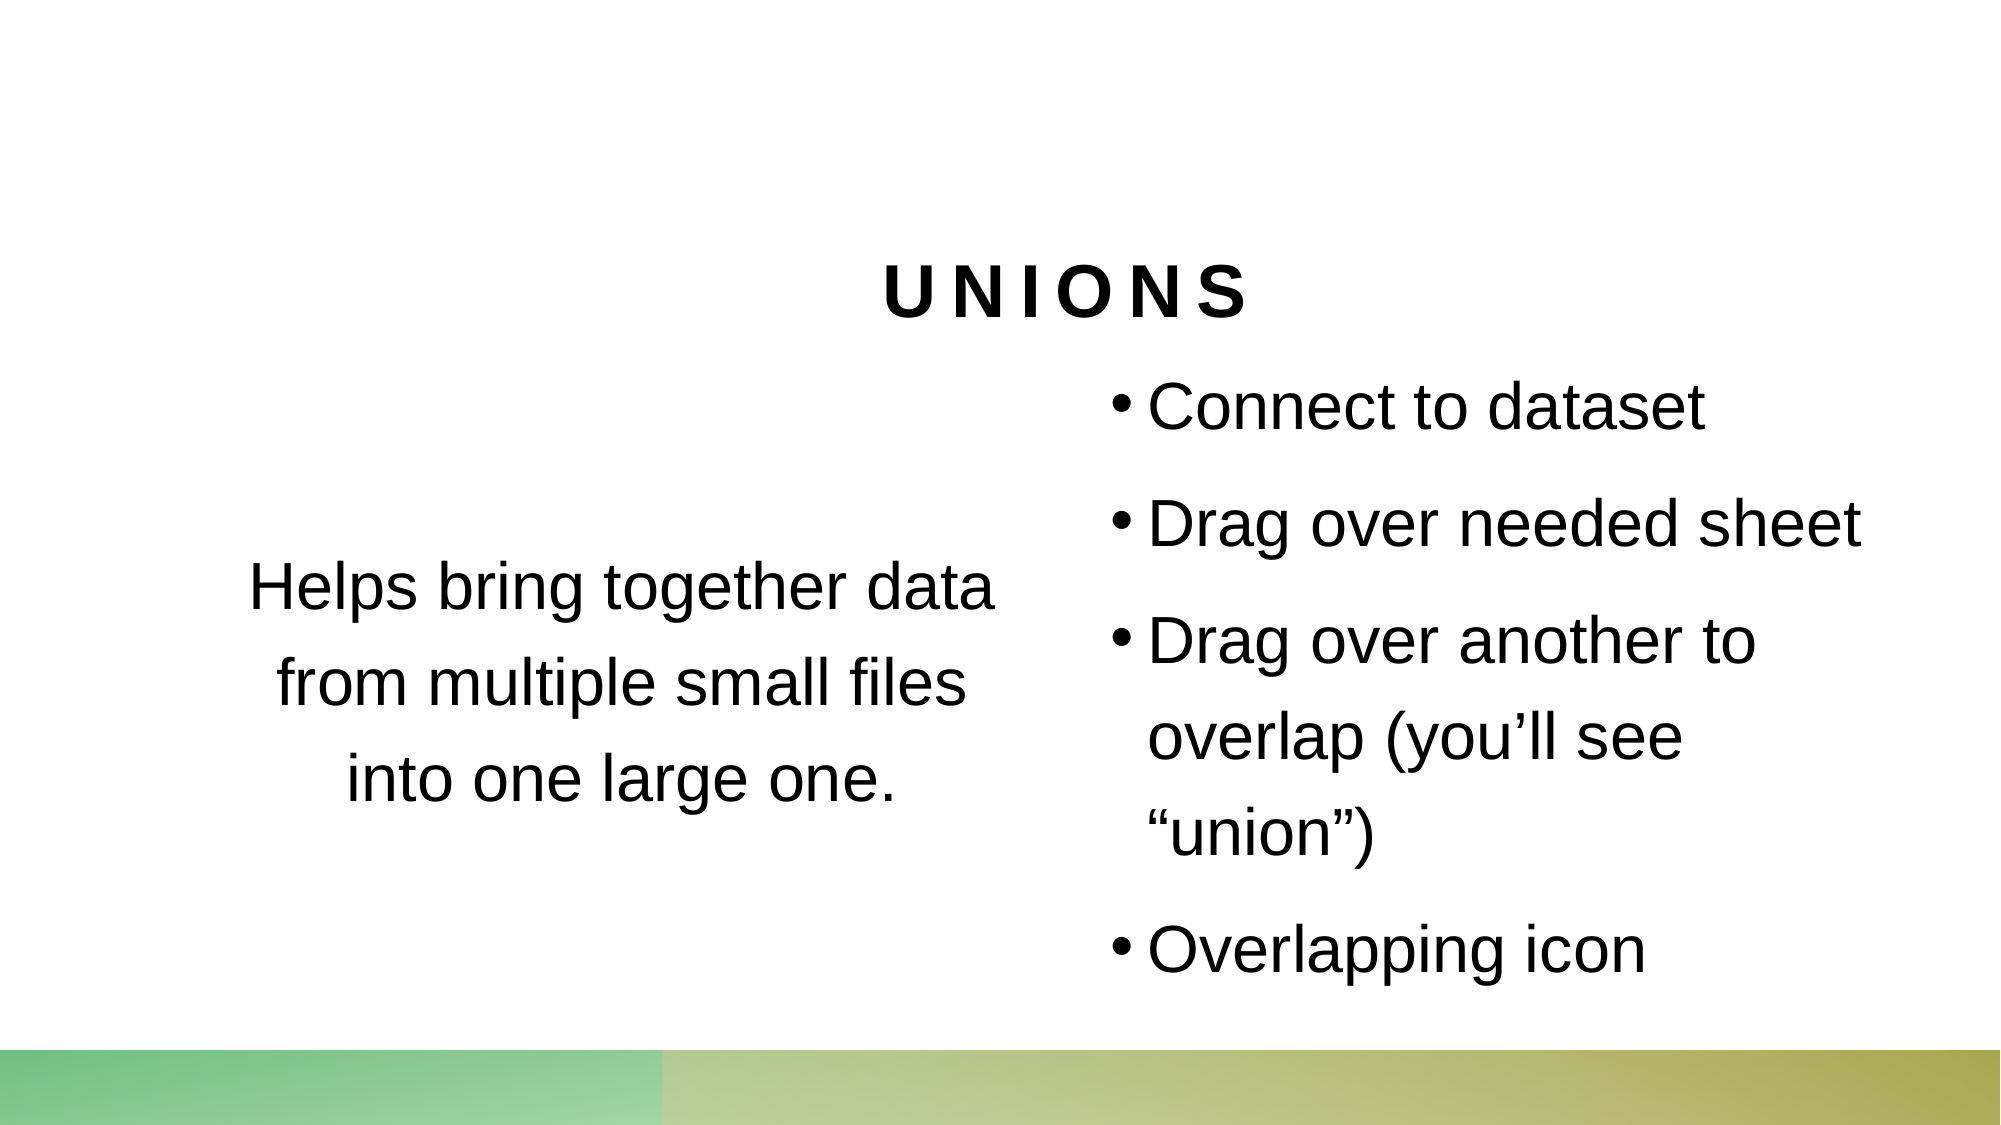

# unions
Helps bring together data from multiple small files into one large one.
Connect to dataset
Drag over needed sheet
Drag over another to overlap (you’ll see “union”)
Overlapping icon